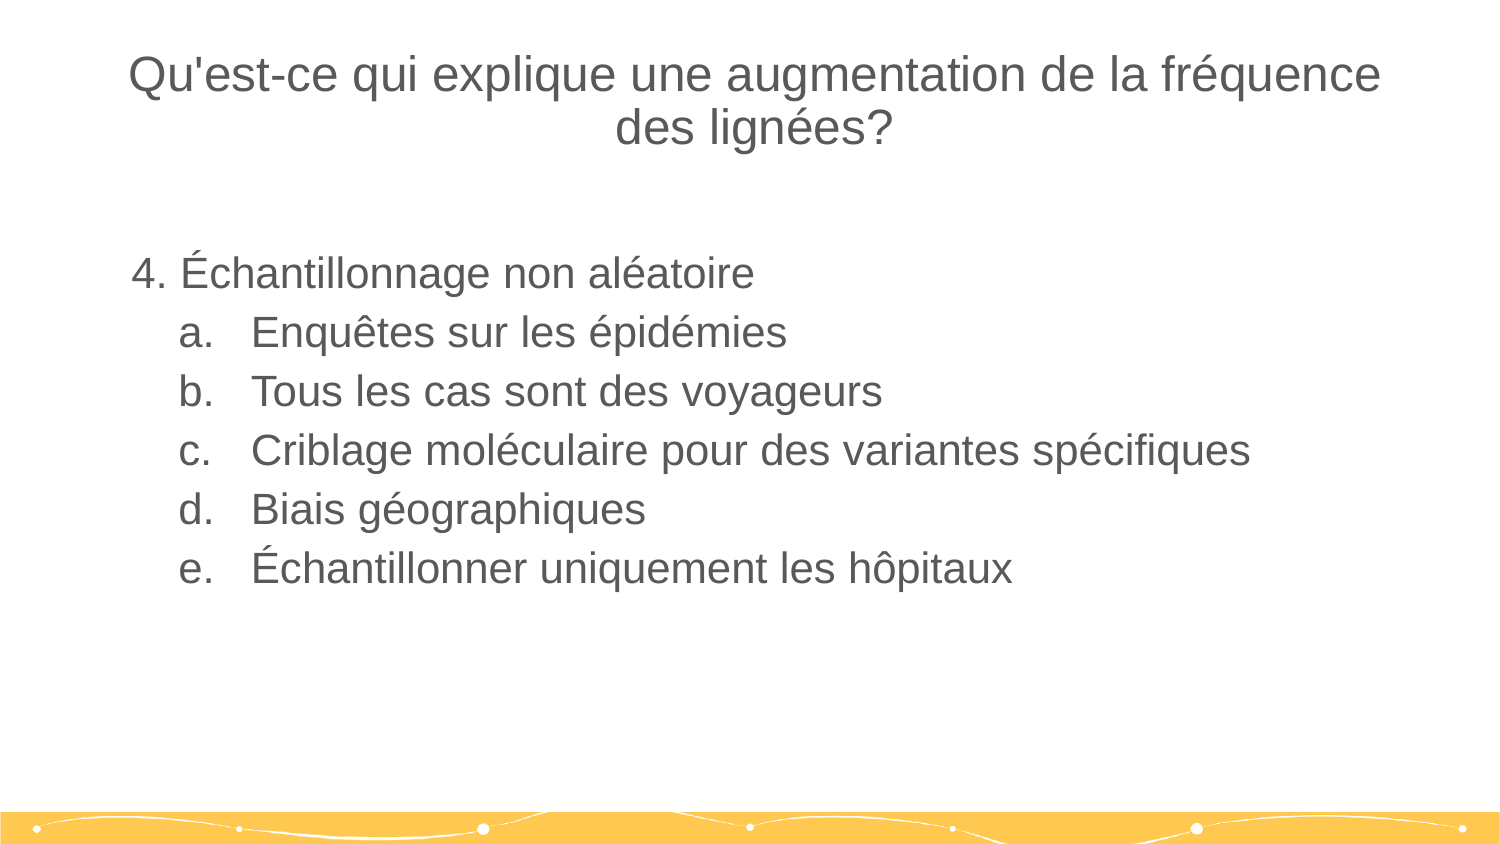

# Qu'est-ce qui explique une augmentation de la fréquence des lignées?
4. Échantillonnage non aléatoire
Enquêtes sur les épidémies
Tous les cas sont des voyageurs
Criblage moléculaire pour des variantes spécifiques
Biais géographiques
Échantillonner uniquement les hôpitaux